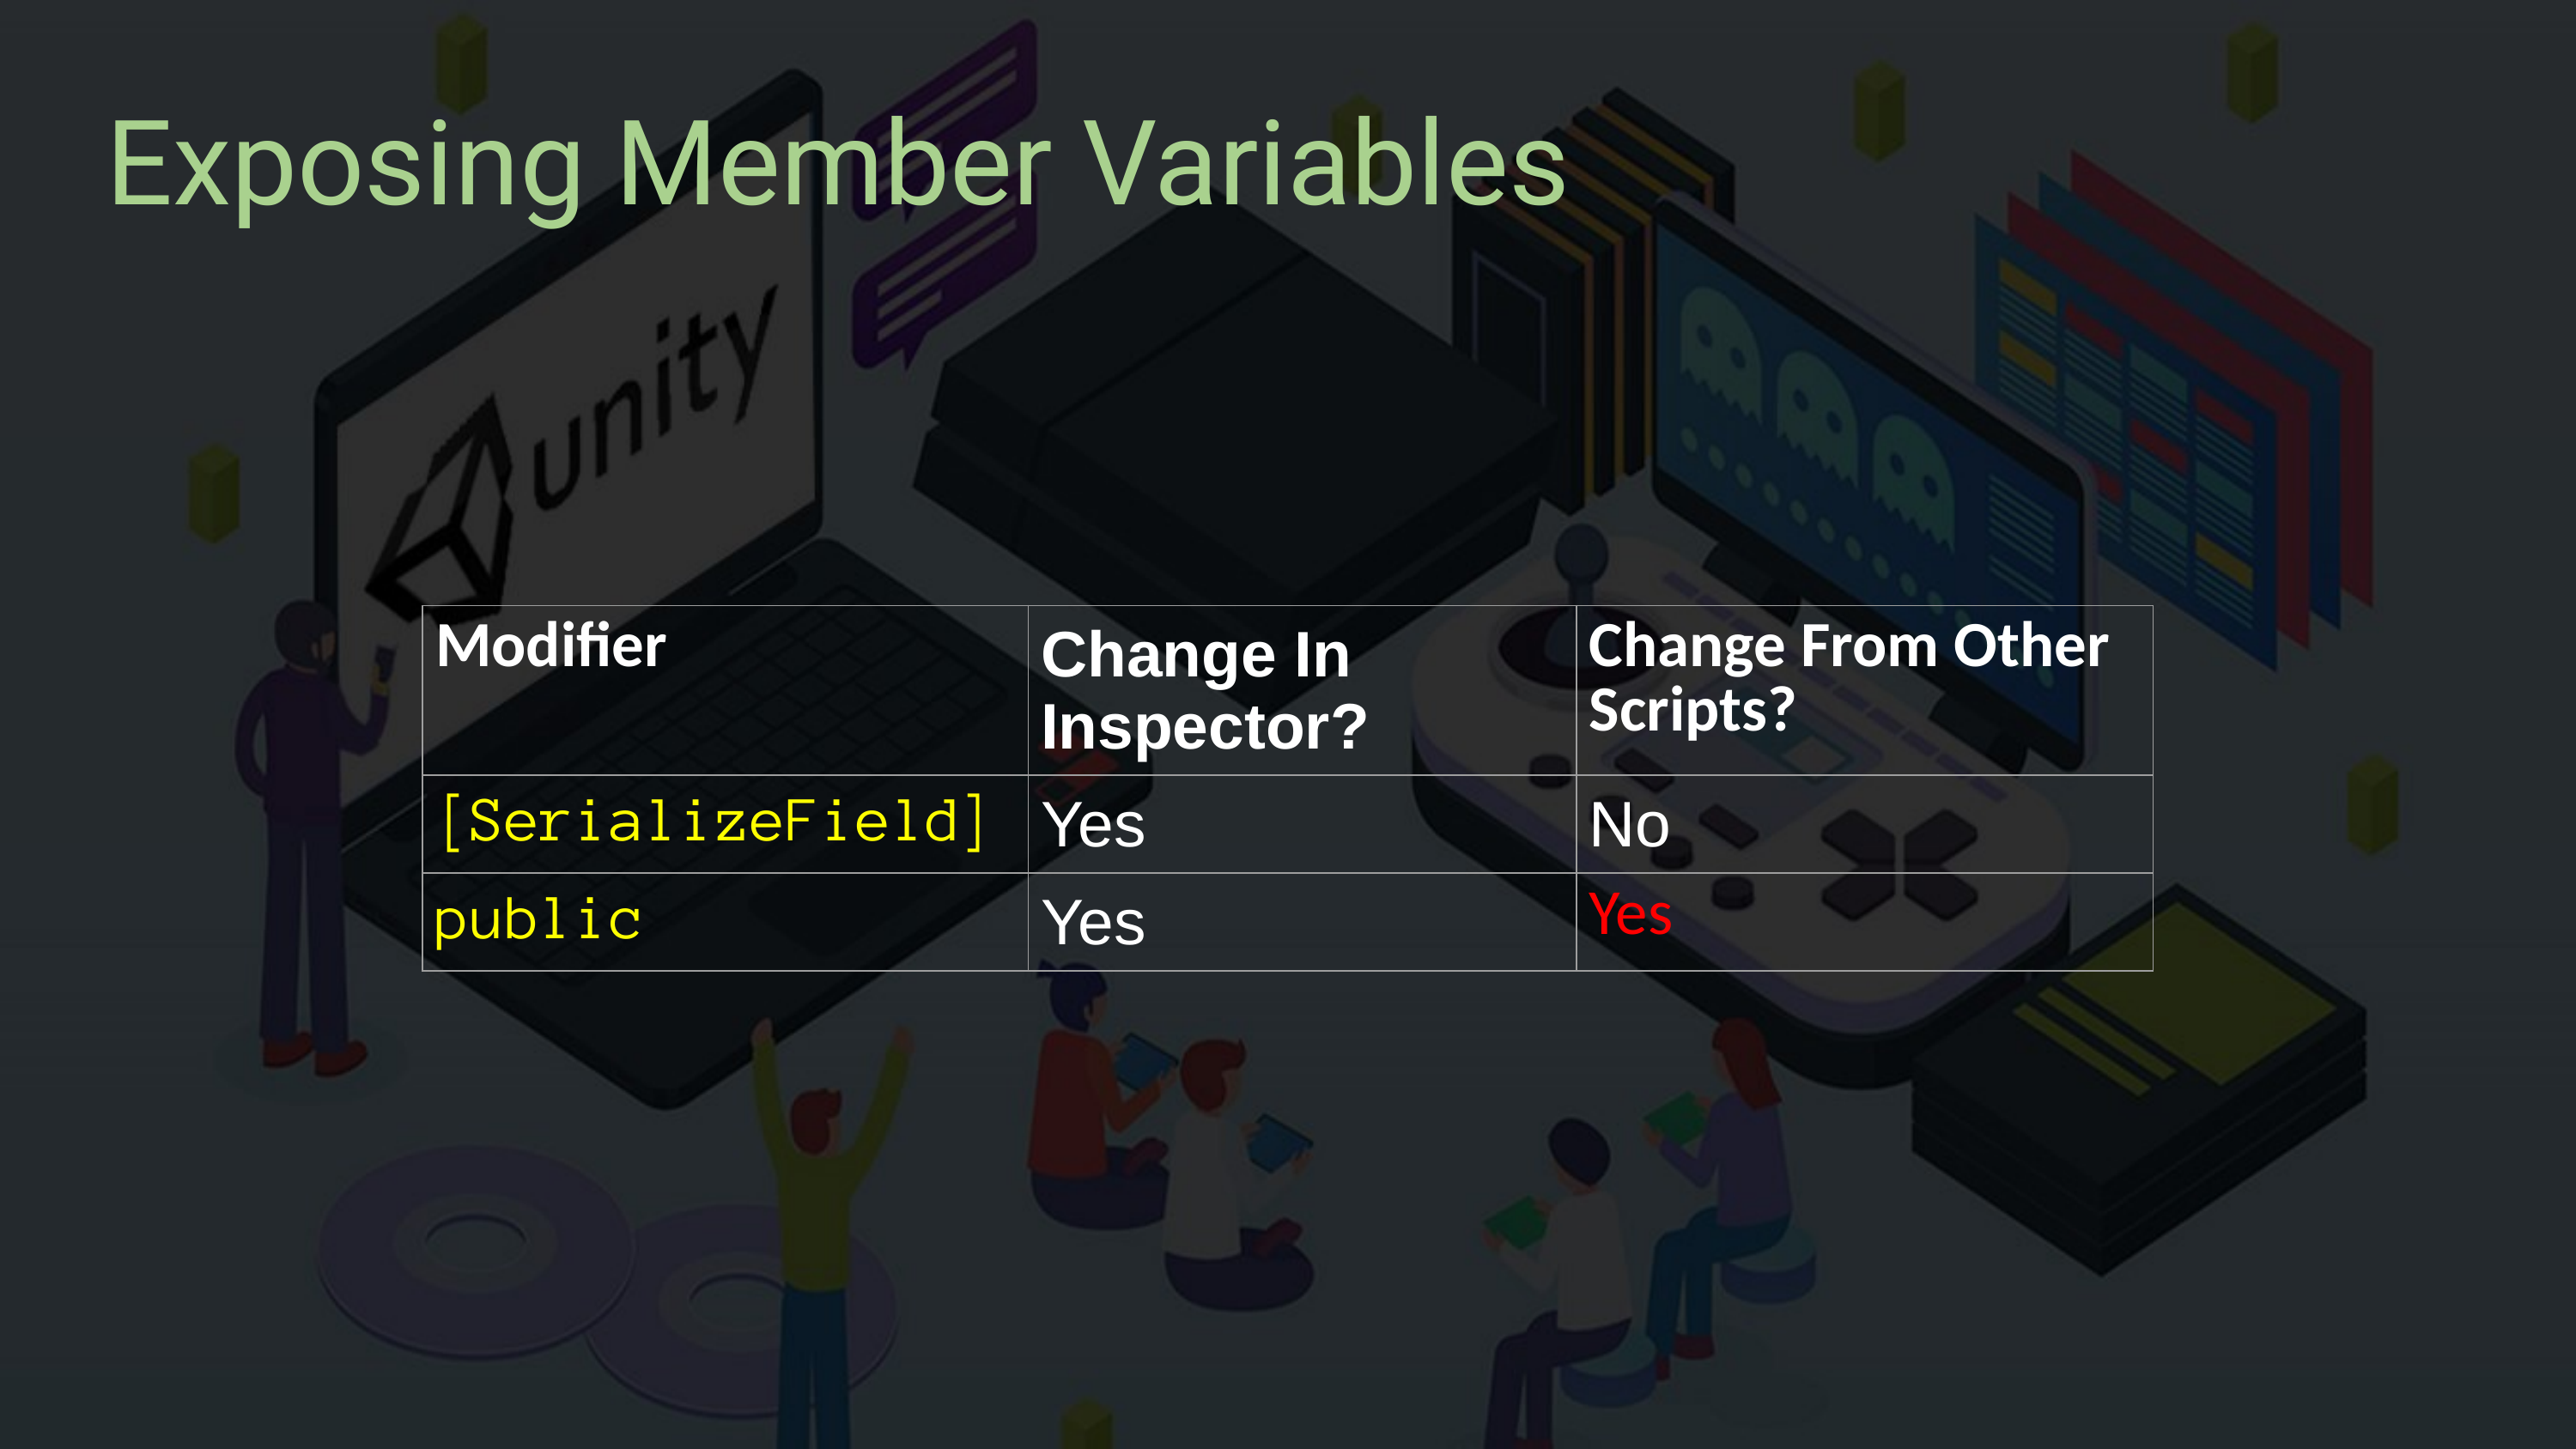

# Exposing Member Variables
| Modifier | Change In Inspector? | Change From Other Scripts? |
| --- | --- | --- |
| [SerializeField] | Yes | No |
| public | Yes | Yes |